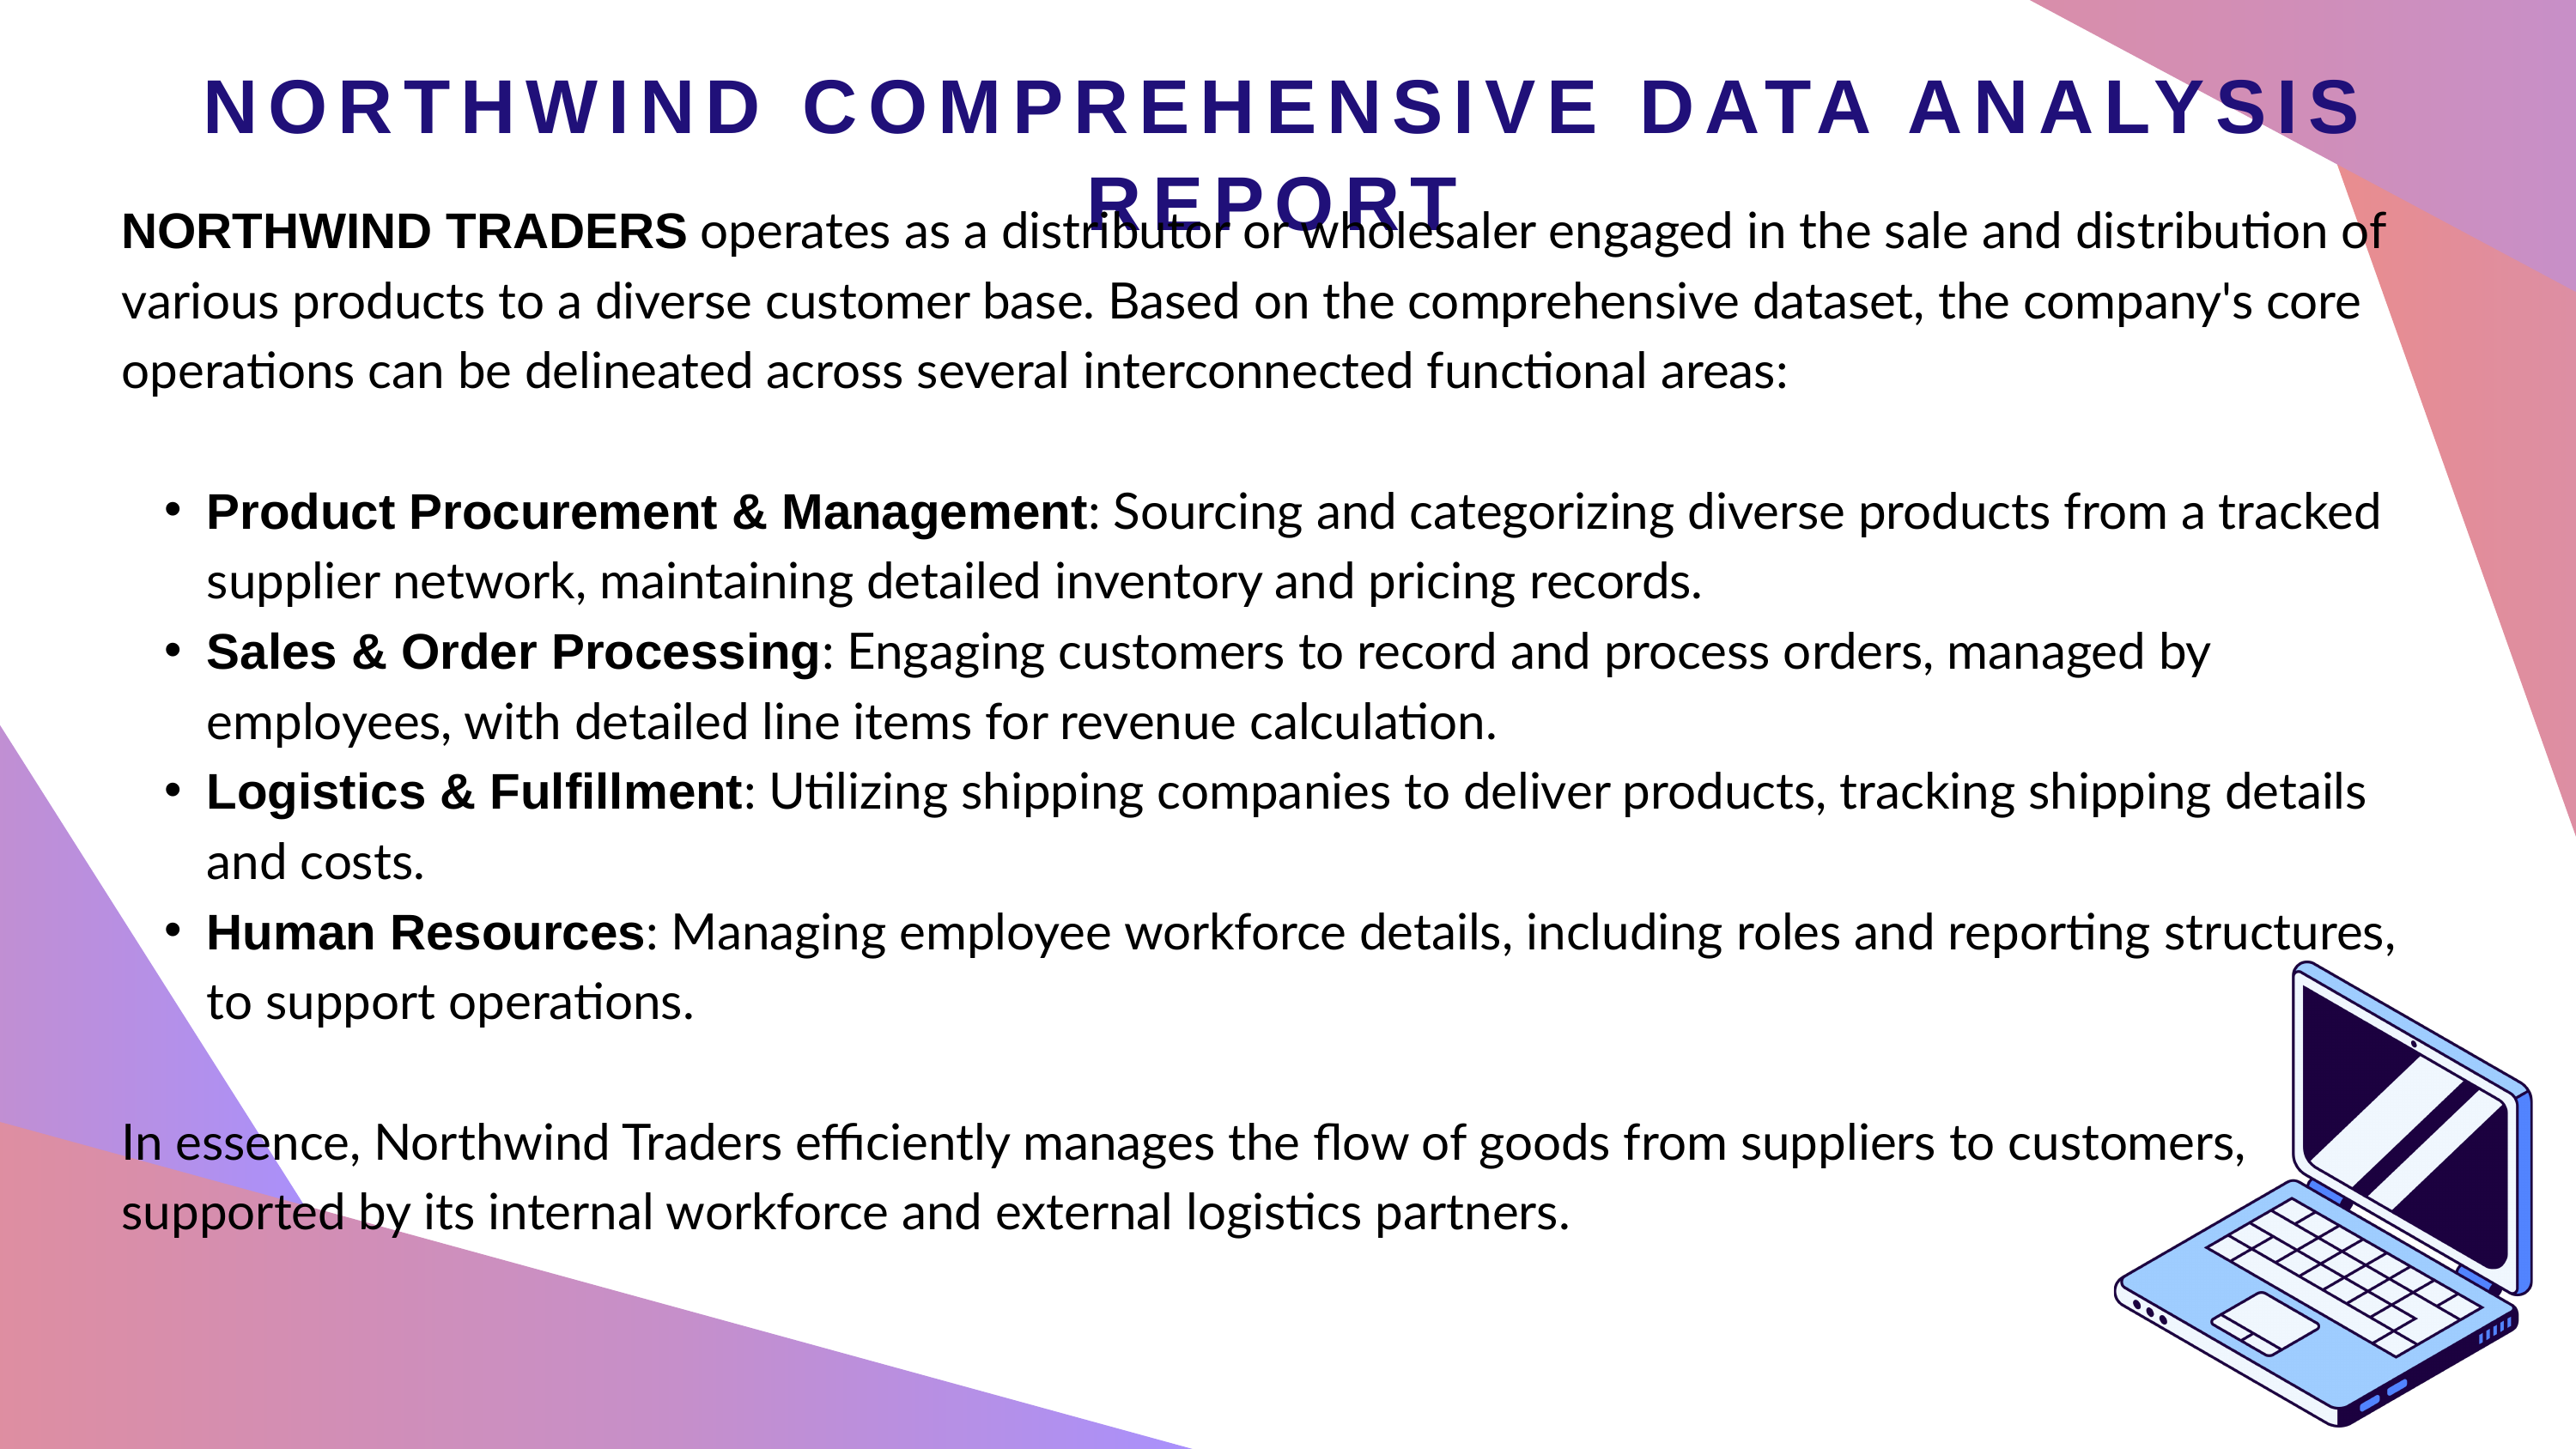

NORTHWIND COMPREHENSIVE DATA ANALYSIS REPORT
NORTHWIND TRADERS operates as a distributor or wholesaler engaged in the sale and distribution of various products to a diverse customer base. Based on the comprehensive dataset, the company's core operations can be delineated across several interconnected functional areas:

Product Procurement & Management: Sourcing and categorizing diverse products from a tracked supplier network, maintaining detailed inventory and pricing records.
Sales & Order Processing: Engaging customers to record and process orders, managed by employees, with detailed line items for revenue calculation.
Logistics & Fulfillment: Utilizing shipping companies to deliver products, tracking shipping details and costs.
Human Resources: Managing employee workforce details, including roles and reporting structures, to support operations.

In essence, Northwind Traders efficiently manages the flow of goods from suppliers to customers, supported by its internal workforce and external logistics partners.